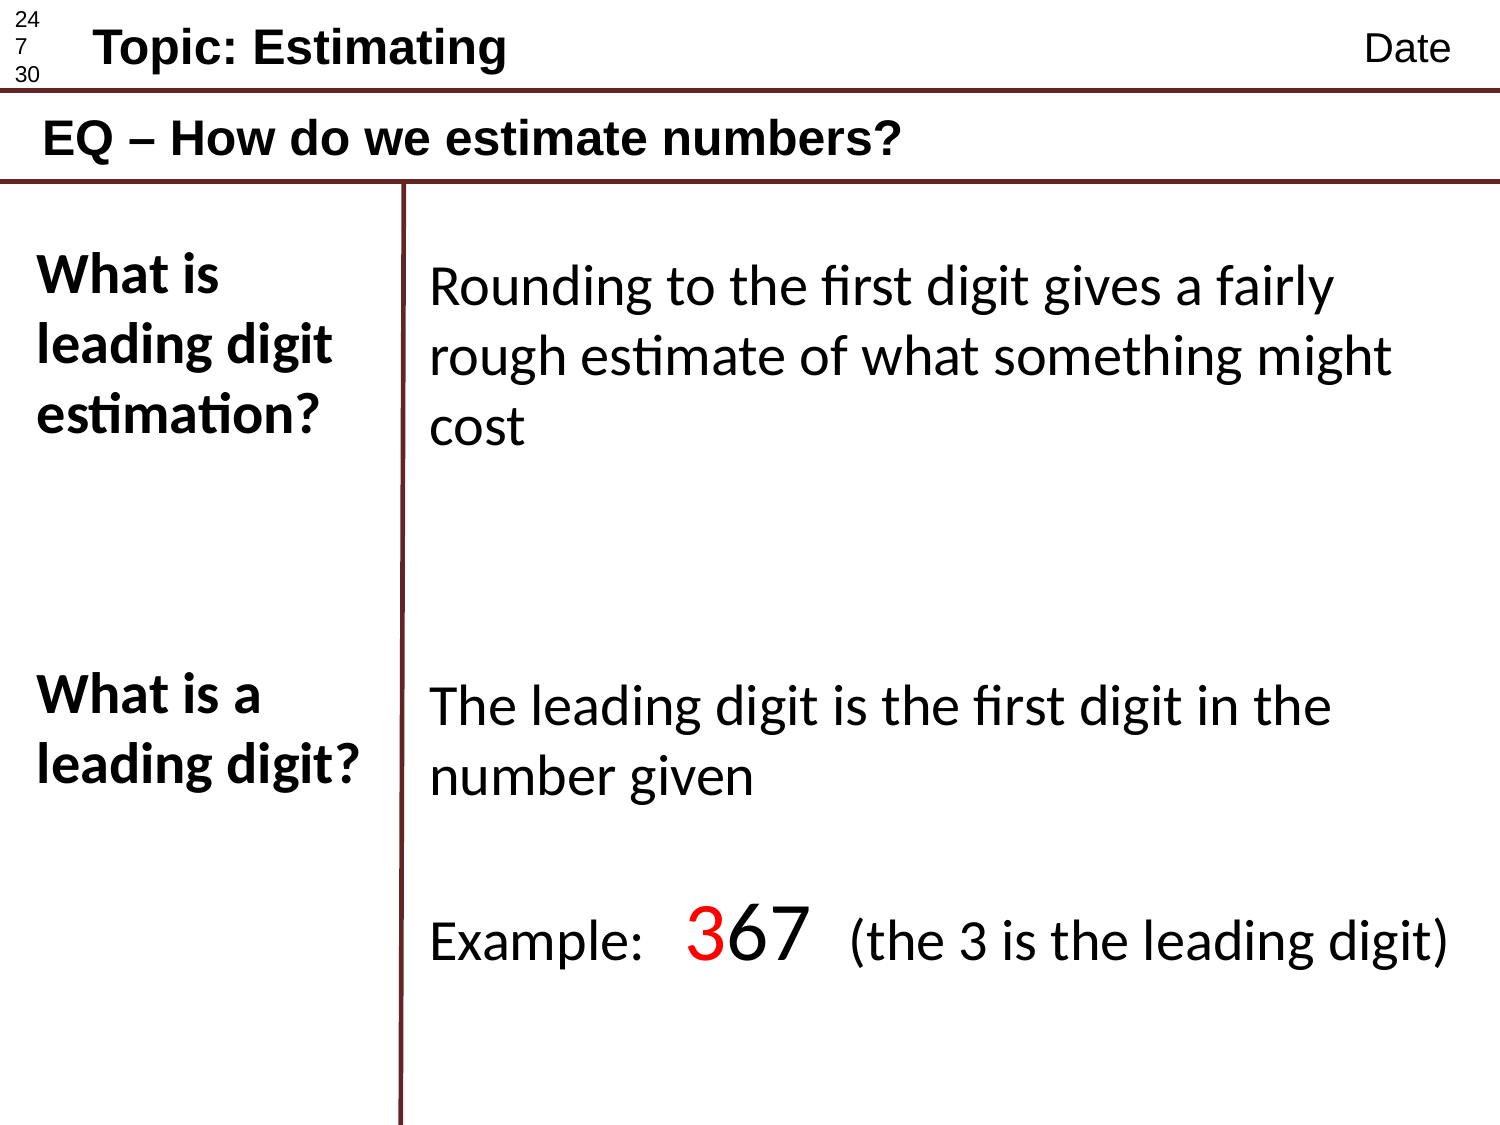

24
7
30
Topic: Estimating
Date
EQ – How do we estimate numbers?
What is leading digit estimation?

What is a leading digit?
Rounding to the first digit gives a fairly rough estimate of what something might cost

The leading digit is the first digit in the number given

Example:   367  (the 3 is the leading digit)